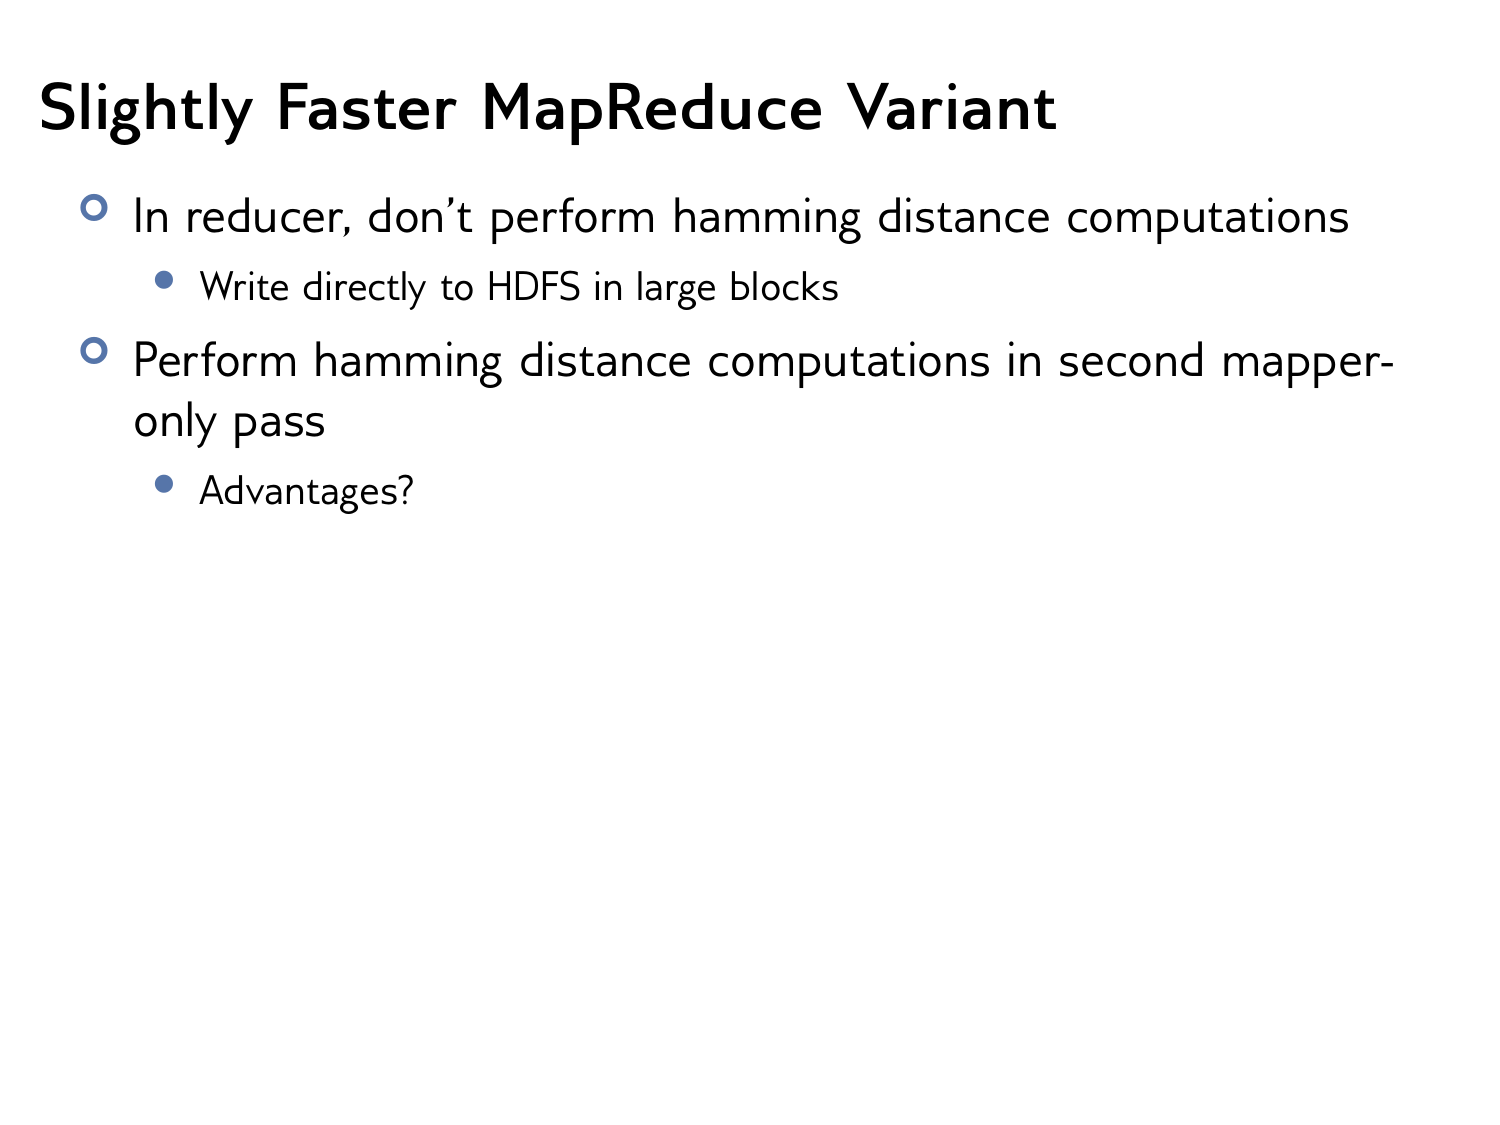

# Slightly Faster MapReduce Variant
In reducer, don’t perform hamming distance computations
Write directly to HDFS in large blocks
Perform hamming distance computations in second mapper-only pass
Advantages?